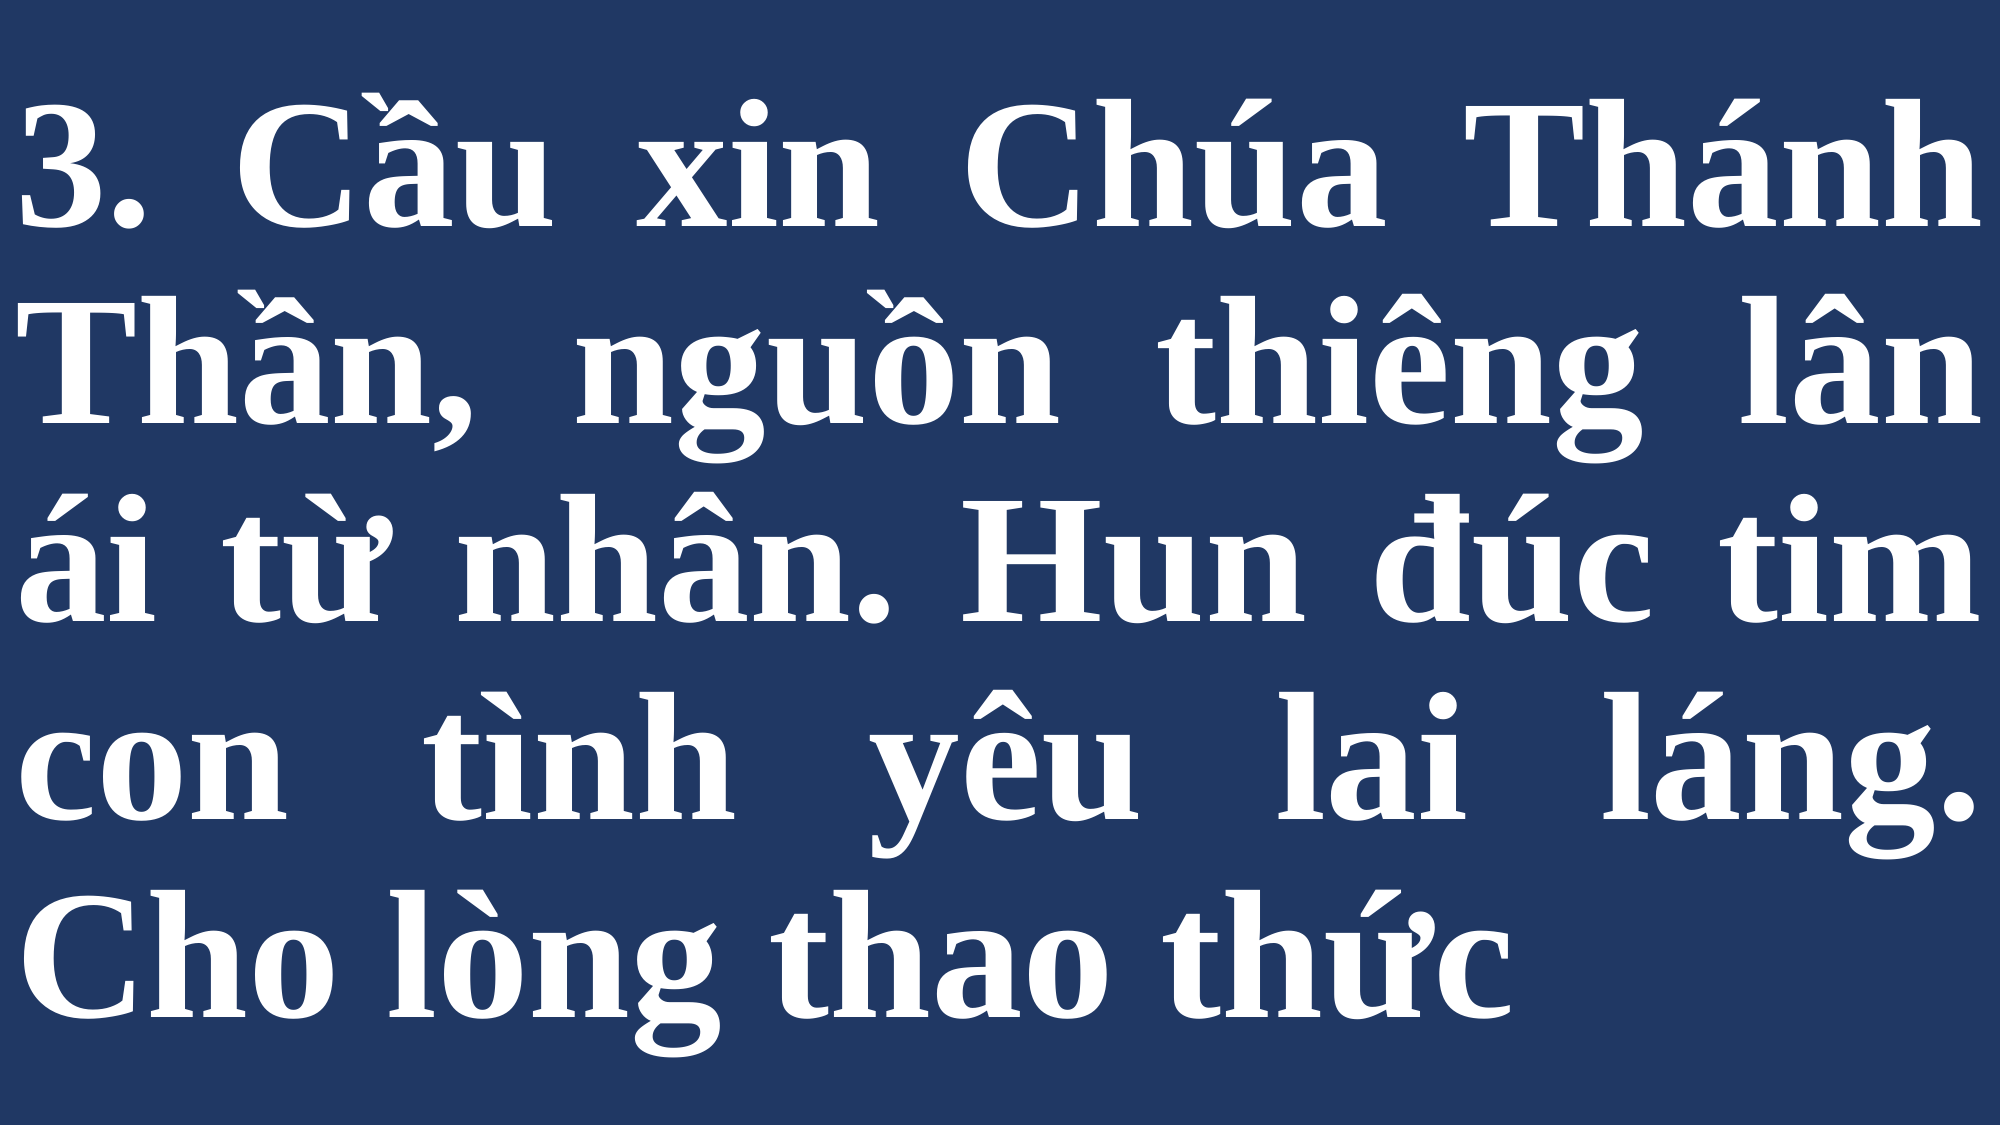

# 3. Cầu xin Chúa Thánh Thần, nguồn thiêng lân ái từ nhân. Hun đúc tim con tình yêu lai láng. Cho lòng thao thức